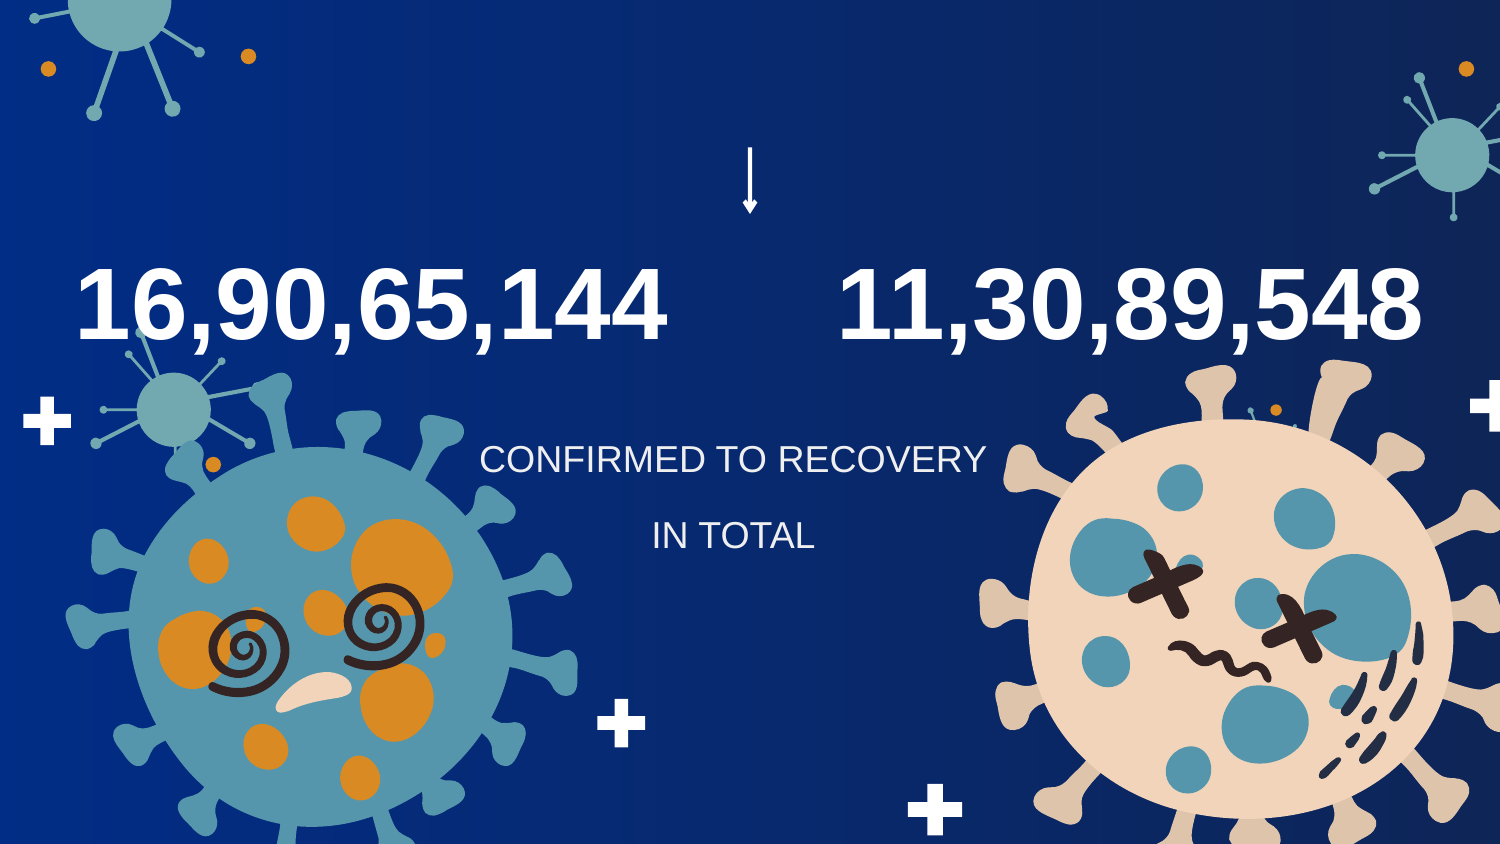

# 16,90,65,144      11,30,89,548

CONFIRMED TO RECOVERY
IN TOTAL